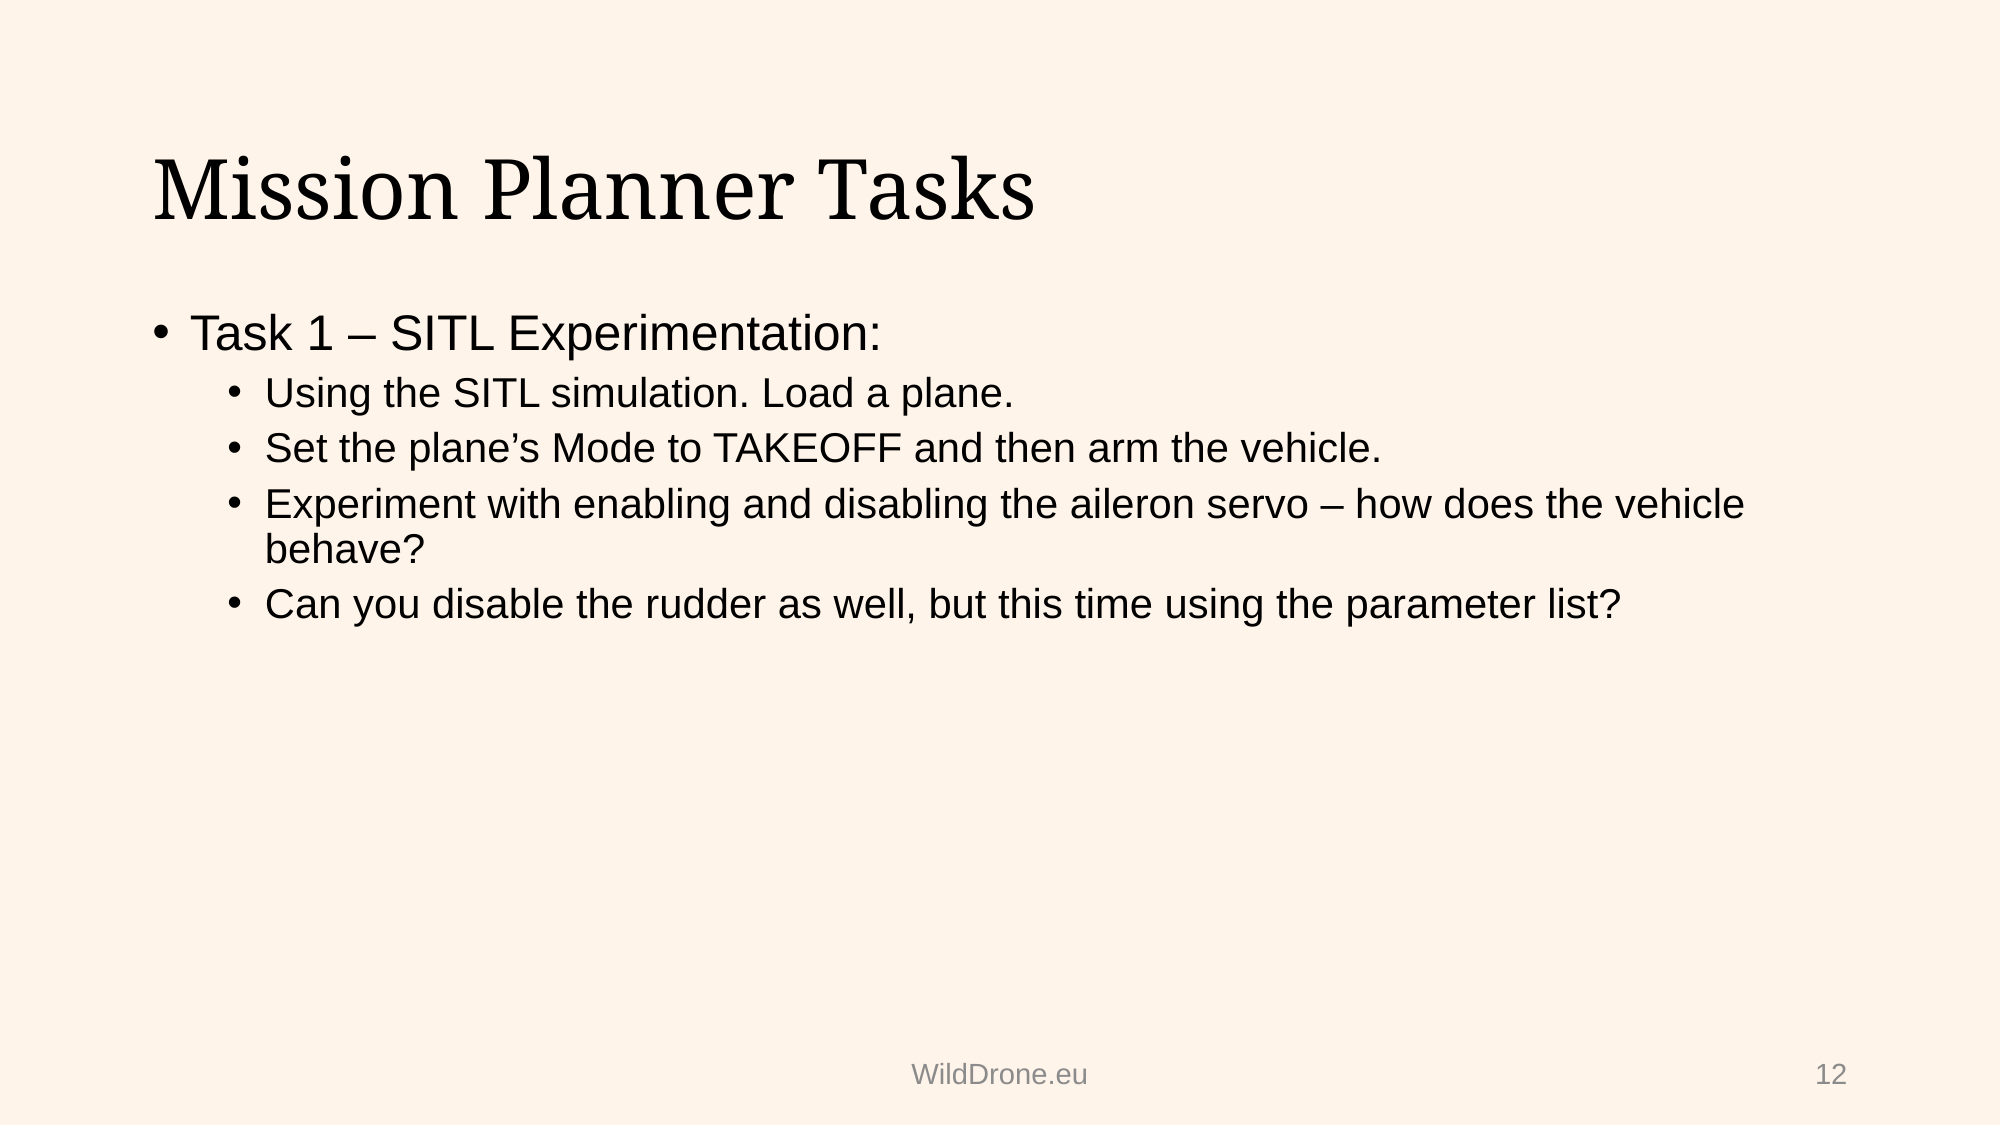

# Mission Planner Tasks
Task 1 – SITL Experimentation:
Using the SITL simulation. Load a plane.
Set the plane’s Mode to TAKEOFF and then arm the vehicle.
Experiment with enabling and disabling the aileron servo – how does the vehicle behave?
Can you disable the rudder as well, but this time using the parameter list?
WildDrone.eu
12